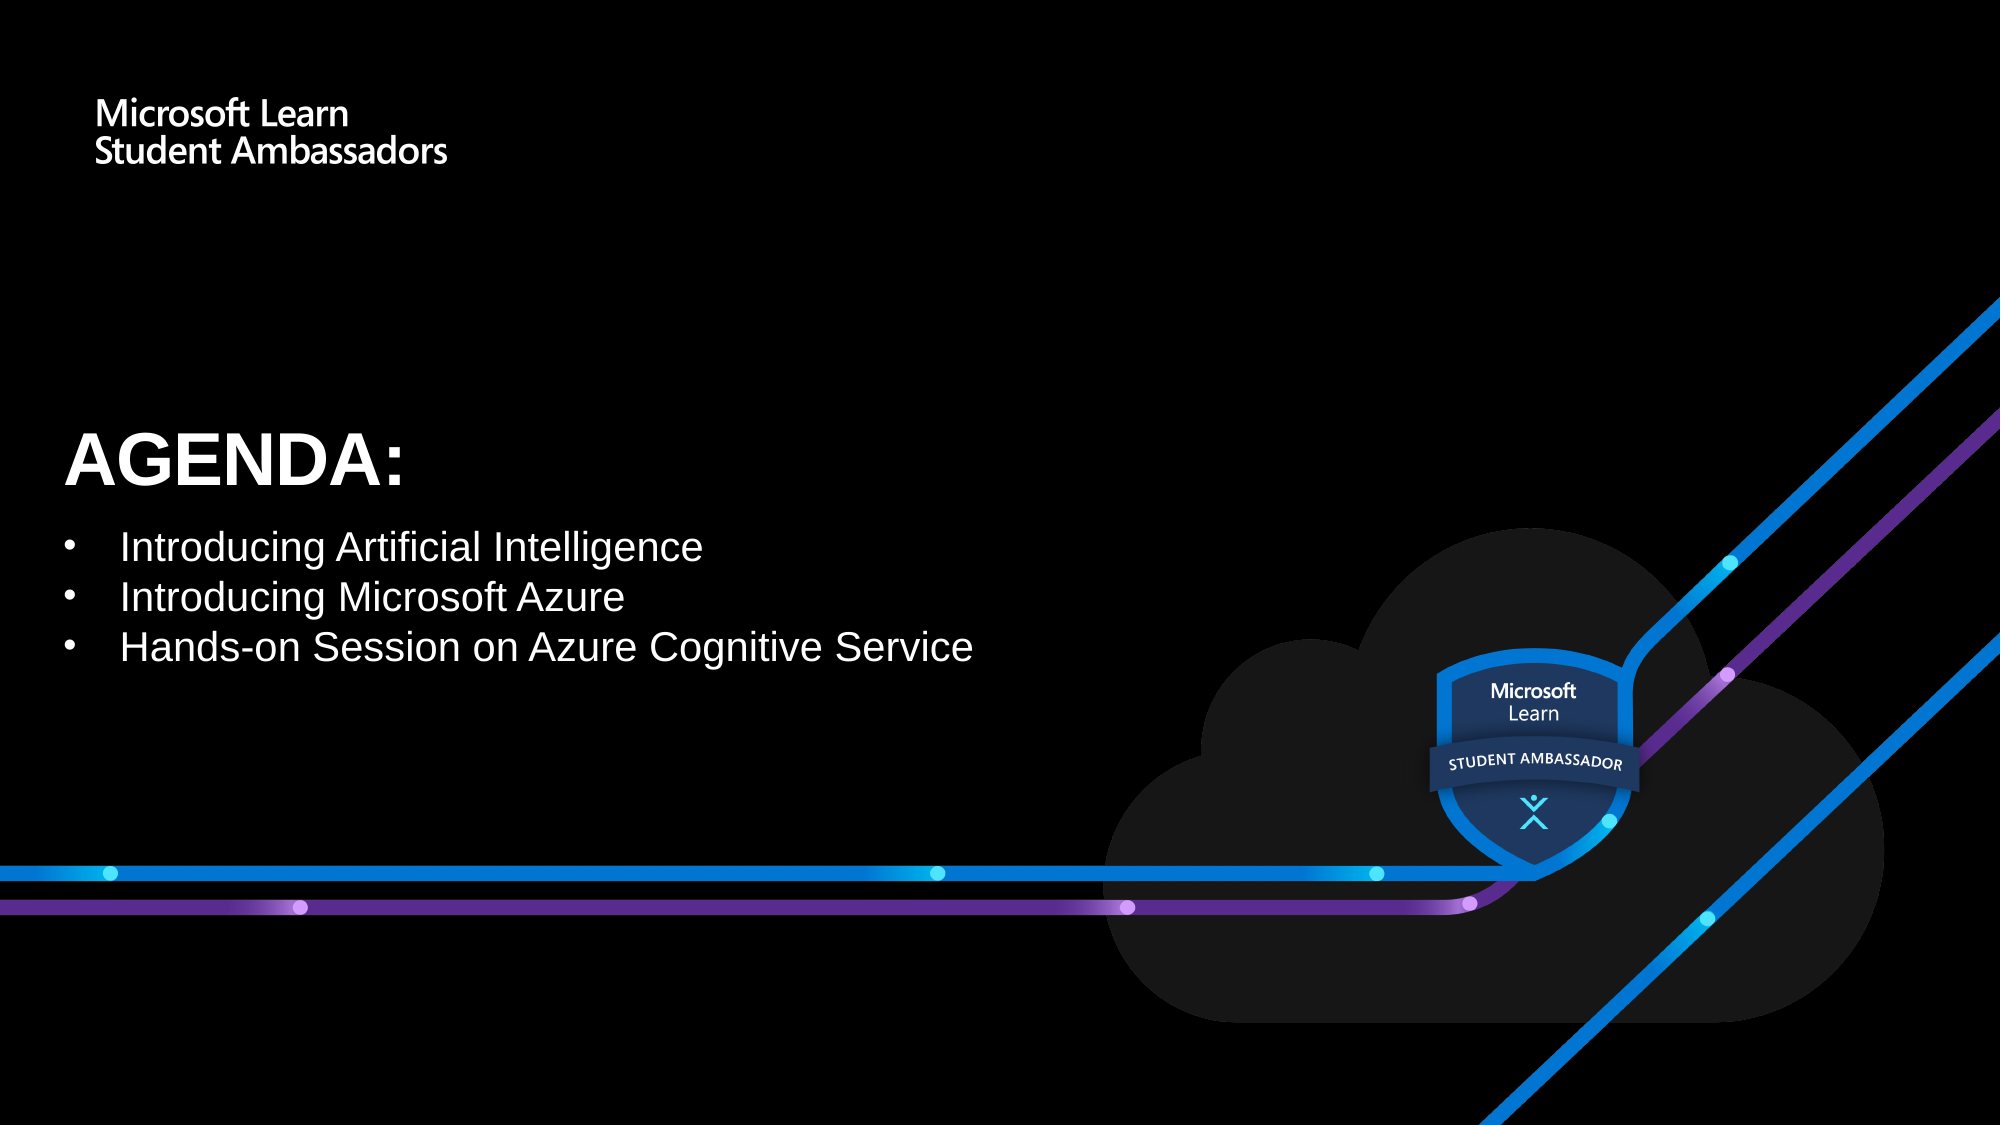

# AGENDA:
Introducing Artificial Intelligence
Introducing Microsoft Azure
Hands-on Session on Azure Cognitive Service